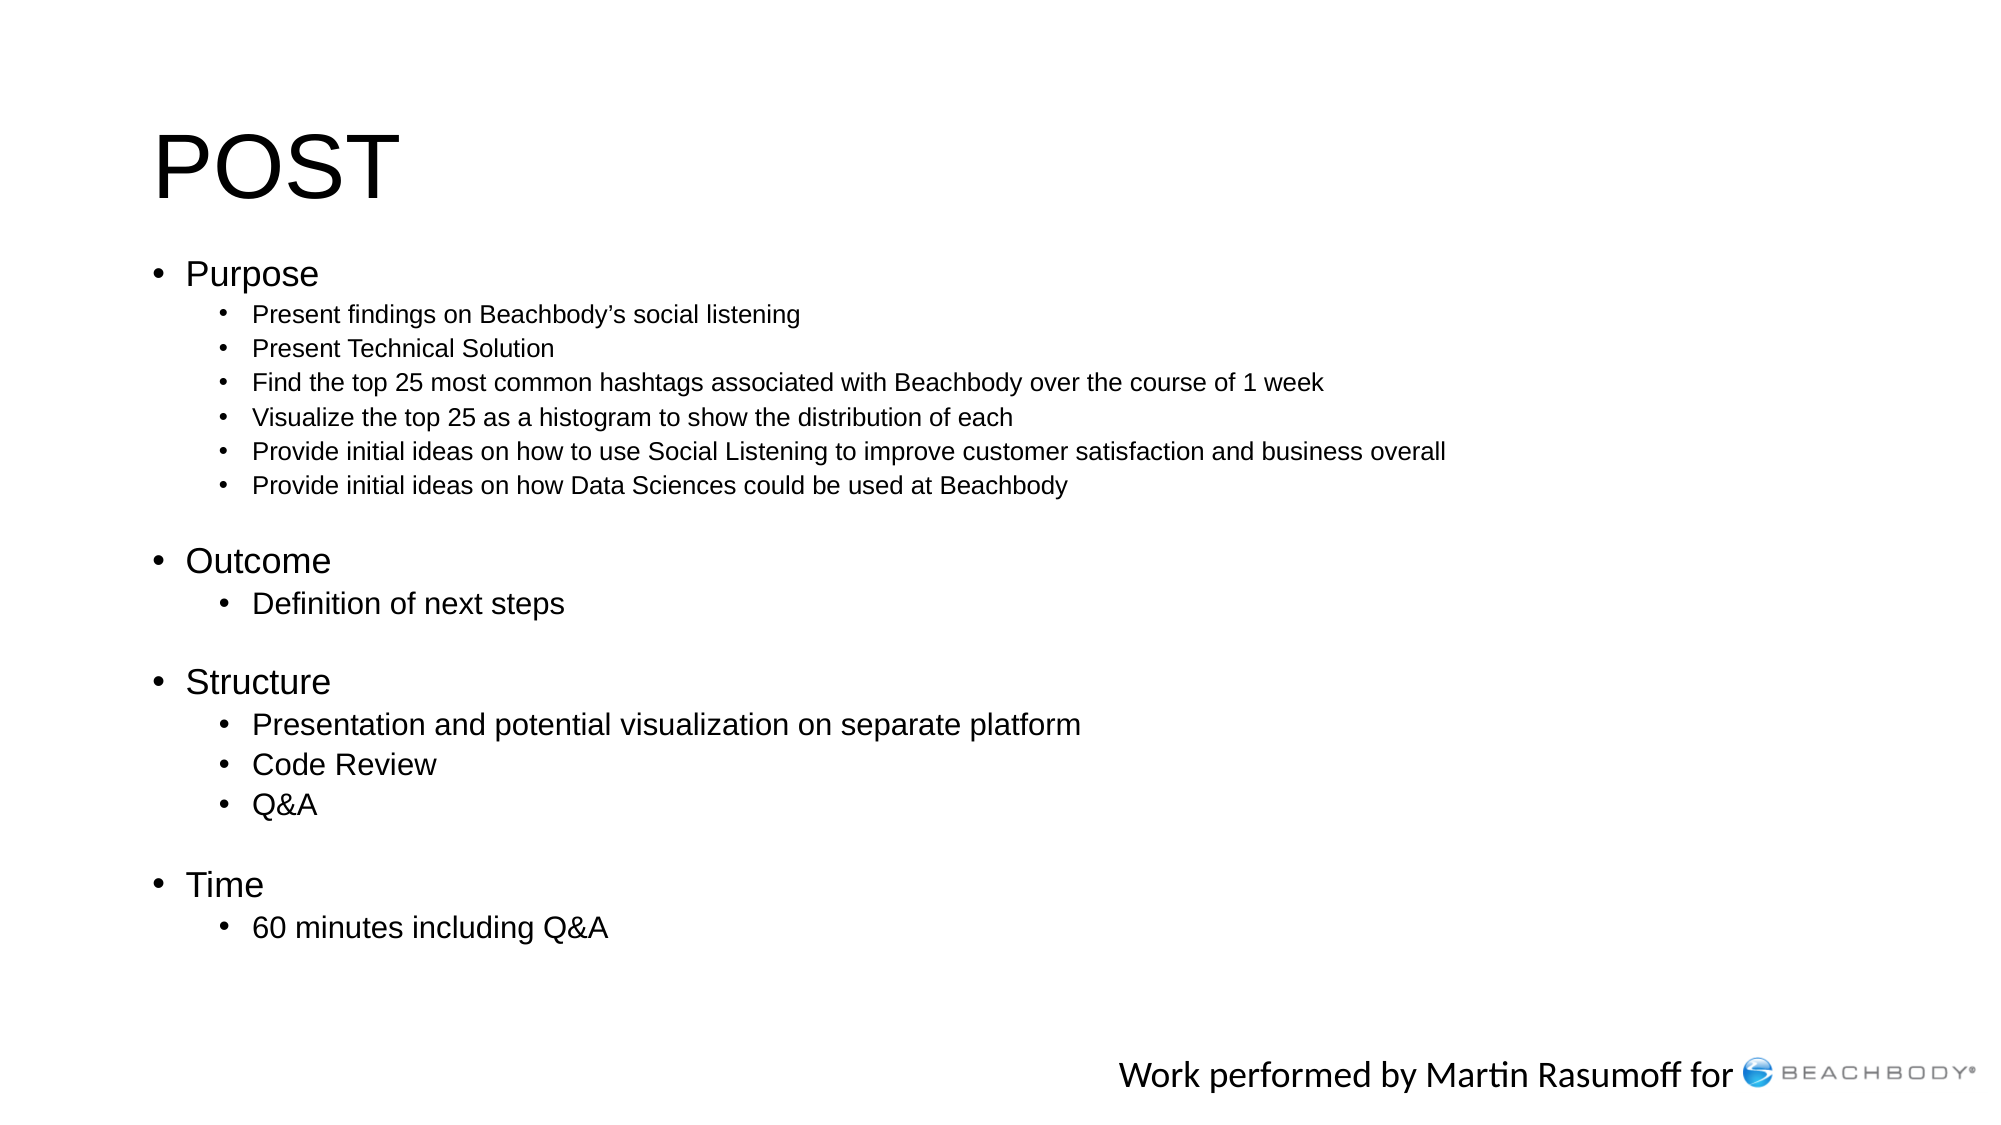

# POST
Purpose
Present findings on Beachbody’s social listening
Present Technical Solution
Find the top 25 most common hashtags associated with Beachbody over the course of 1 week
Visualize the top 25 as a histogram to show the distribution of each
Provide initial ideas on how to use Social Listening to improve customer satisfaction and business overall
Provide initial ideas on how Data Sciences could be used at Beachbody

Outcome
Definition of next steps

Structure
Presentation and potential visualization on separate platform
Code Review
Q&A

Time
60 minutes including Q&A